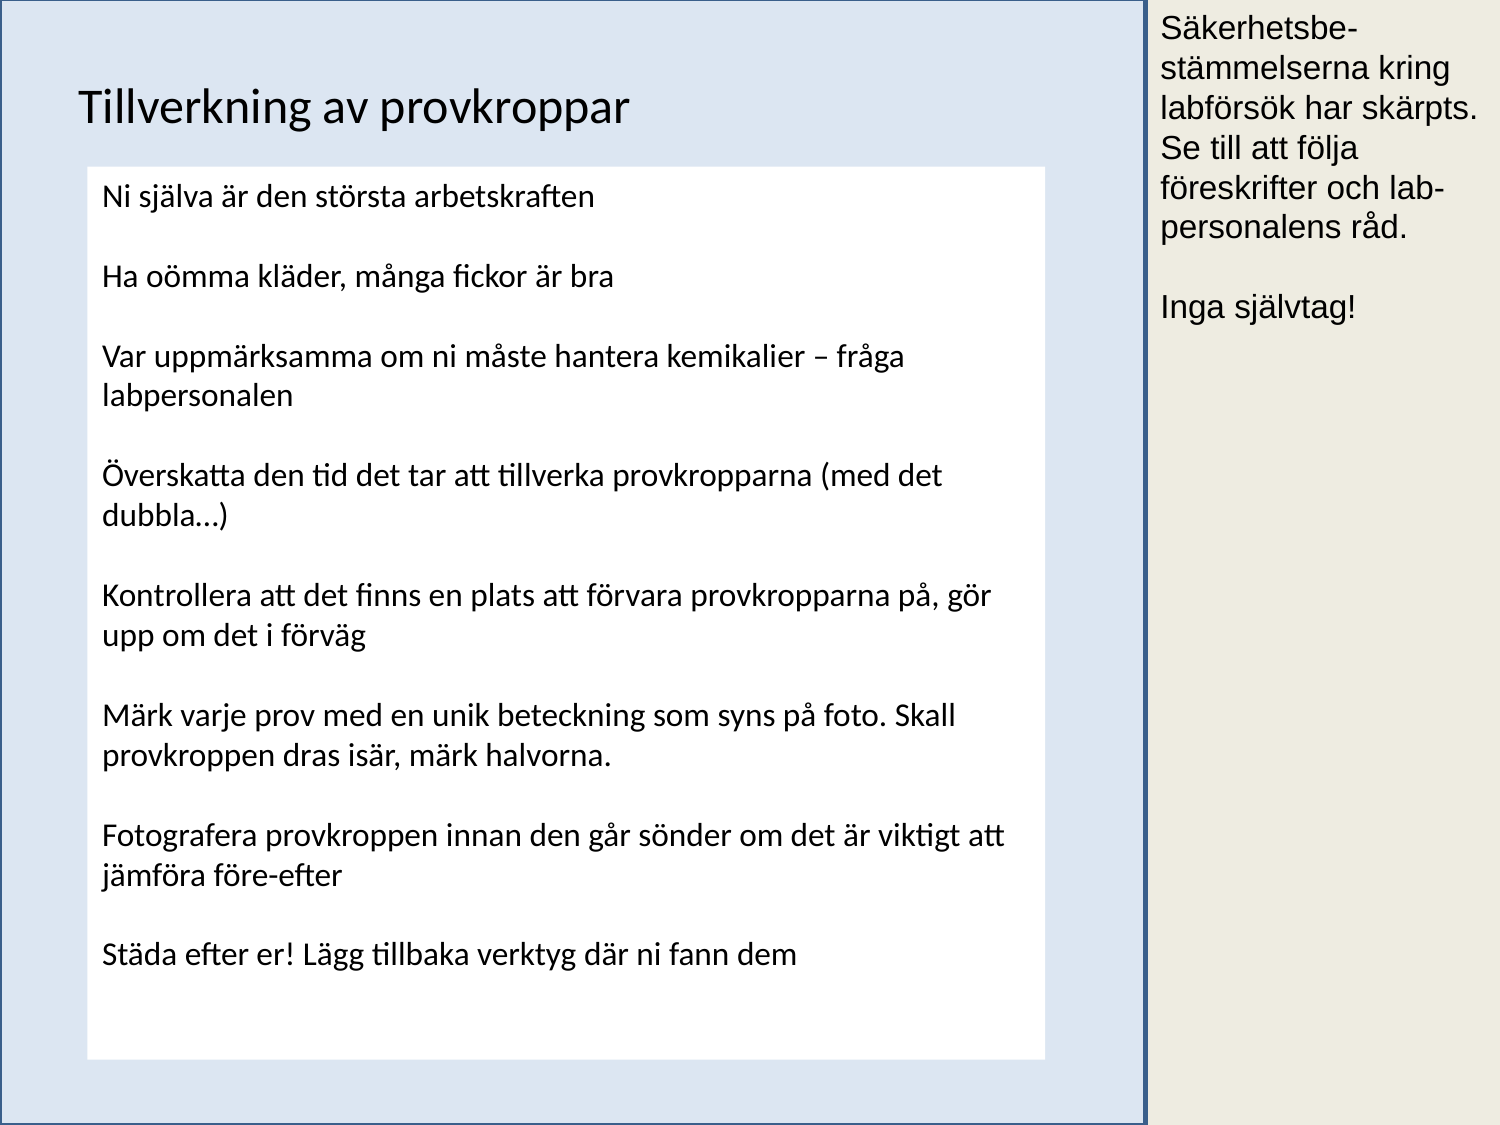

Säkerhetsbe-stämmelserna kring labförsök har skärpts. Se till att följa föreskrifter och lab-personalens råd.

Inga självtag!

Tillverkning av provkroppar
Ni själva är den största arbetskraften

Ha oömma kläder, många fickor är bra

Var uppmärksamma om ni måste hantera kemikalier – fråga labpersonalen

Överskatta den tid det tar att tillverka provkropparna (med det dubbla…)

Kontrollera att det finns en plats att förvara provkropparna på, gör upp om det i förväg

Märk varje prov med en unik beteckning som syns på foto. Skall provkroppen dras isär, märk halvorna.

Fotografera provkroppen innan den går sönder om det är viktigt att jämföra före-efter

Städa efter er! Lägg tillbaka verktyg där ni fann dem